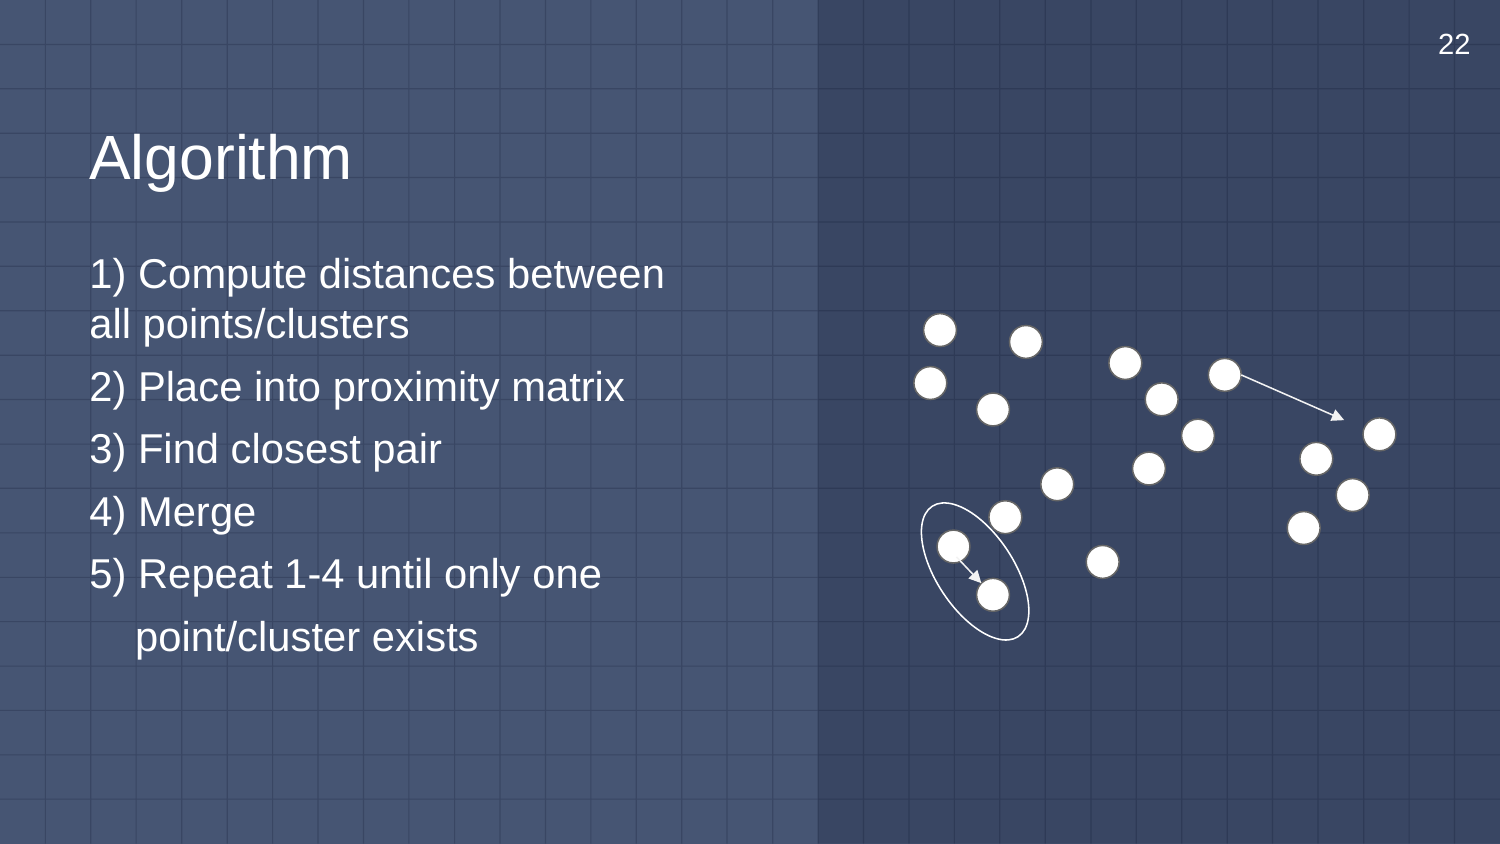

22
# Algorithm
1) Compute distances between all points/clusters
2) Place into proximity matrix
3) Find closest pair
4) Merge
5) Repeat 1-4 until only one
    point/cluster exists